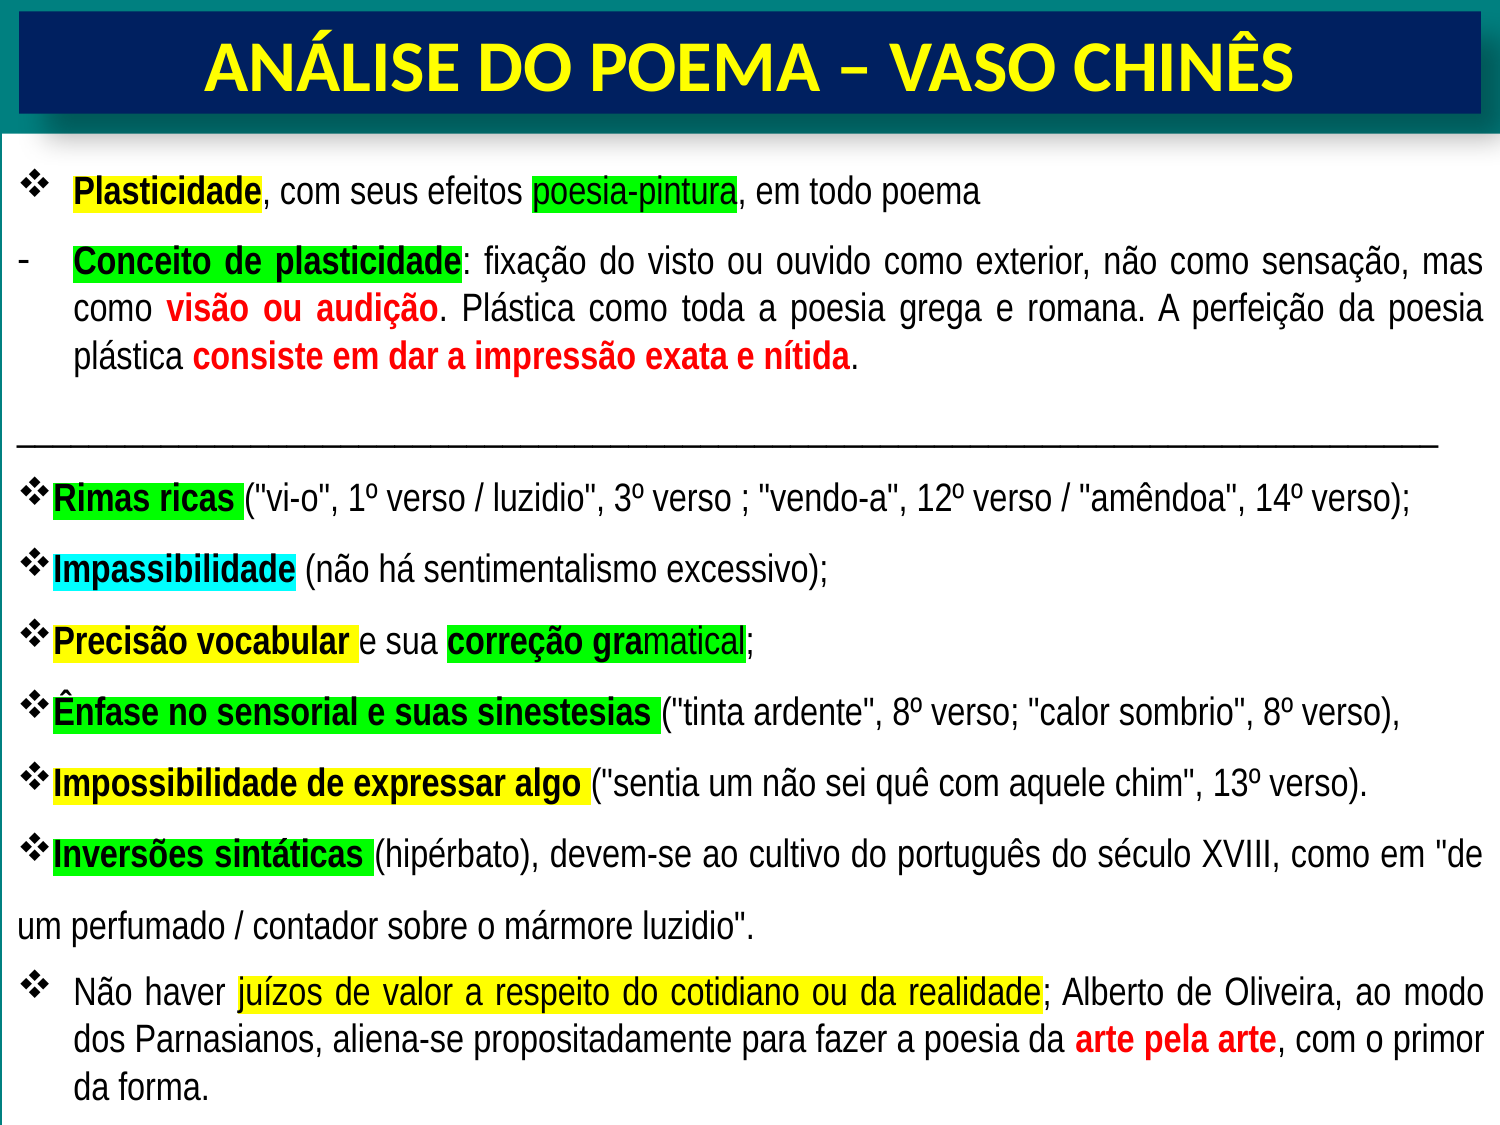

ANÁLISE DO POEMA – VASO CHINÊS
Plasticidade, com seus efeitos poesia-pintura, em todo poema

Conceito de plasticidade: fixação do visto ou ouvido como exterior, não como sensação, mas como visão ou audição. Plástica como toda a poesia grega e romana. A perfeição da poesia plástica consiste em dar a impressão exata e nítida.
_______________________________________________________________________________
Rimas ricas ("vi-o", 1º verso / luzidio", 3º verso ; "vendo-a", 12º verso / "amêndoa", 14º verso);
Impassibilidade (não há sentimentalismo excessivo);
Precisão vocabular e sua correção gramatical;
Ênfase no sensorial e suas sinestesias ("tinta ardente", 8º verso; "calor sombrio", 8º verso),
Impossibilidade de expressar algo ("sentia um não sei quê com aquele chim", 13º verso).
Inversões sintáticas (hipérbato), devem-se ao cultivo do português do século XVIII, como em "de um perfumado / contador sobre o mármore luzidio".

Não haver juízos de valor a respeito do cotidiano ou da realidade; Alberto de Oliveira, ao modo dos Parnasianos, aliena-se propositadamente para fazer a poesia da arte pela arte, com o primor da forma.